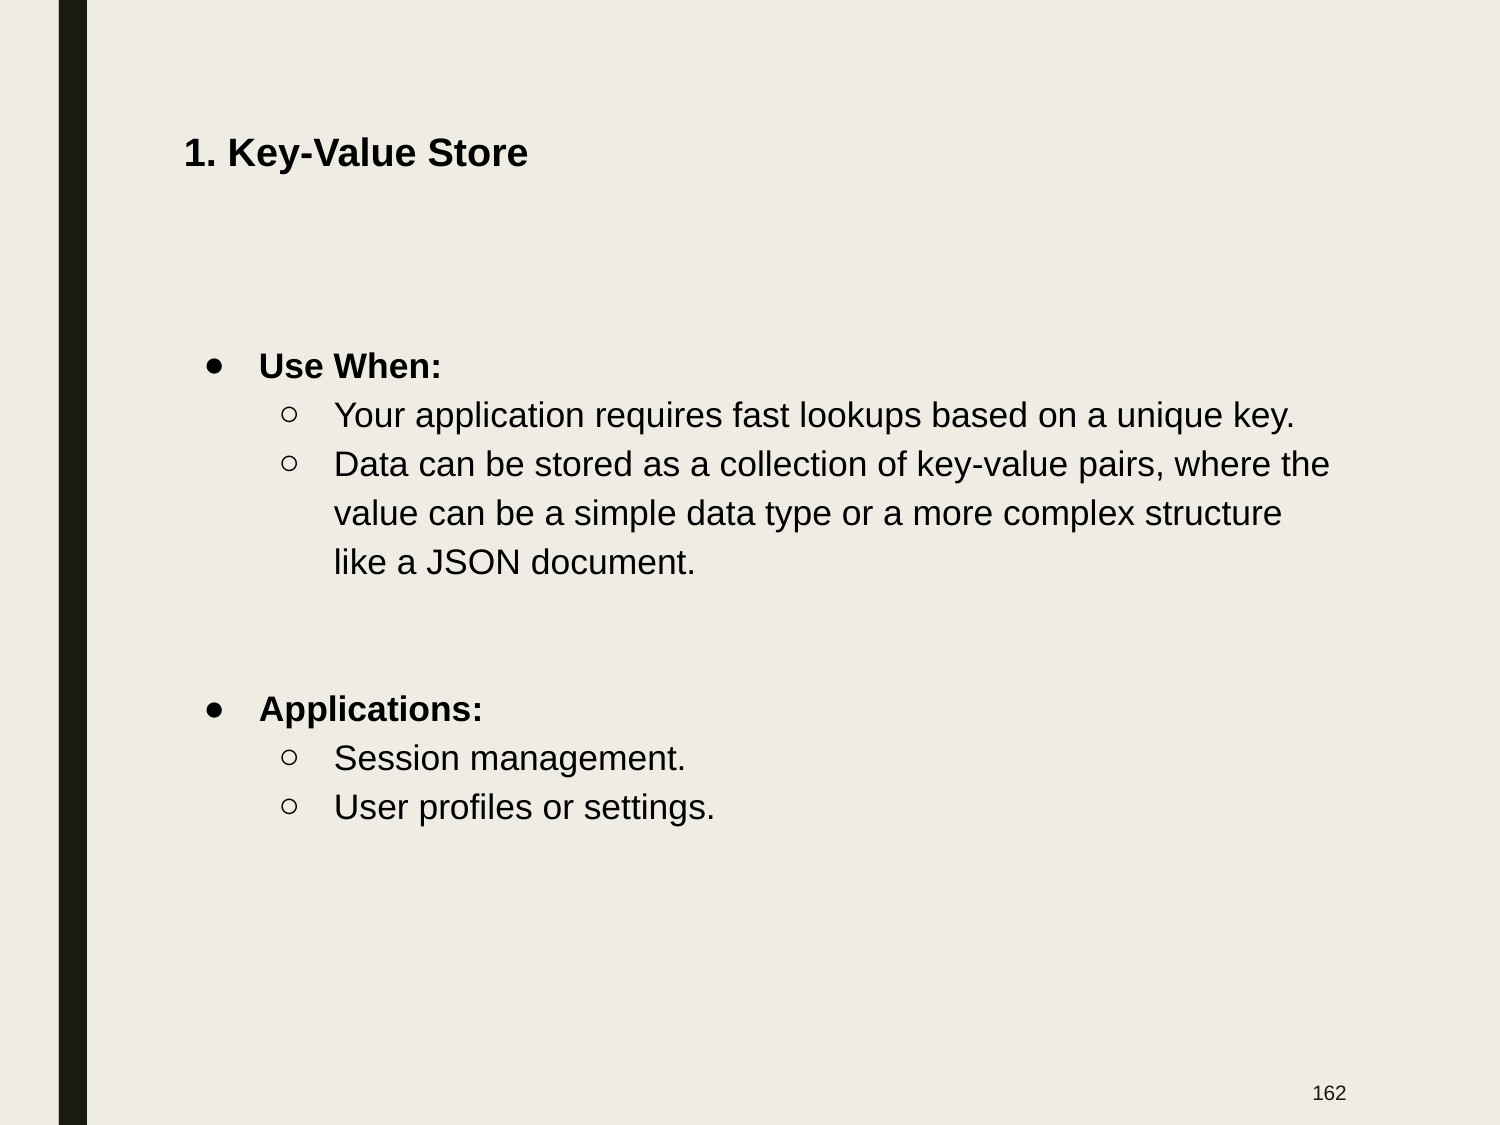

# 1. Key-Value Store

Use When:
Your application requires fast lookups based on a unique key.
Data can be stored as a collection of key-value pairs, where the value can be a simple data type or a more complex structure like a JSON document.

Applications:
Session management.
User profiles or settings.

162